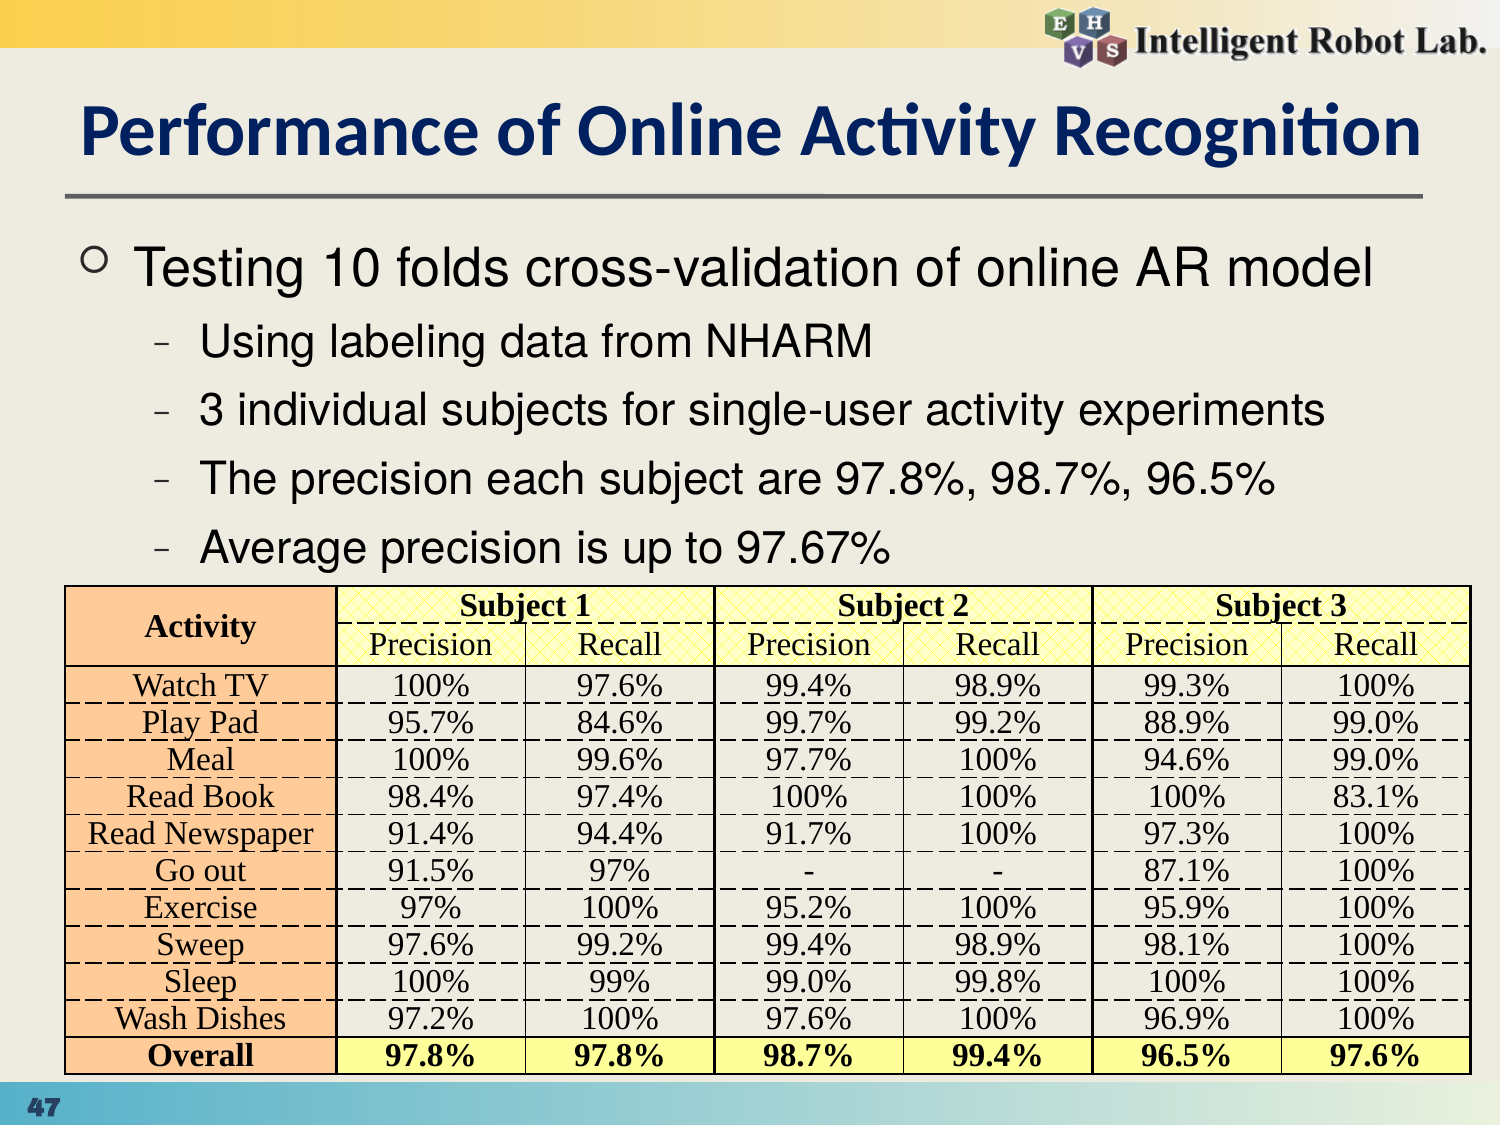

# Performance of Online Activity Recognition
Testing 10 folds cross-validation of online AR model
Using labeling data from NHARM
3 individual subjects for single-user activity experiments
The precision each subject are 97.8%, 98.7%, 96.5%
Average precision is up to 97.67%

| Activity | Subject 1 |  | Subject 2 |  | Subject 3 |  |
| --- | --- | --- | --- | --- | --- | --- |
|  | Precision | Recall | Precision | Recall | Precision | Recall |
| Watch TV | 100% | 97.6% | 99.4% | 98.9% | 99.3% | 100% |
| Play Pad | 95.7% | 84.6% | 99.7% | 99.2% | 88.9% | 99.0% |
| Meal | 100% | 99.6% | 97.7% | 100% | 94.6% | 99.0% |
| Read Book | 98.4% | 97.4% | 100% | 100% | 100% | 83.1% |
| Read Newspaper | 91.4% | 94.4% | 91.7% | 100% | 97.3% | 100% |
| Go out | 91.5% | 97% | - | - | 87.1% | 100% |
| Exercise | 97% | 100% | 95.2% | 100% | 95.9% | 100% |
| Sweep | 97.6% | 99.2% | 99.4% | 98.9% | 98.1% | 100% |
| Sleep | 100% | 99% | 99.0% | 99.8% | 100% | 100% |
| Wash Dishes | 97.2% | 100% | 97.6% | 100% | 96.9% | 100% |
| Overall | 97.8% | 97.8% | 98.7% | 99.4% | 96.5% | 97.6% |
47